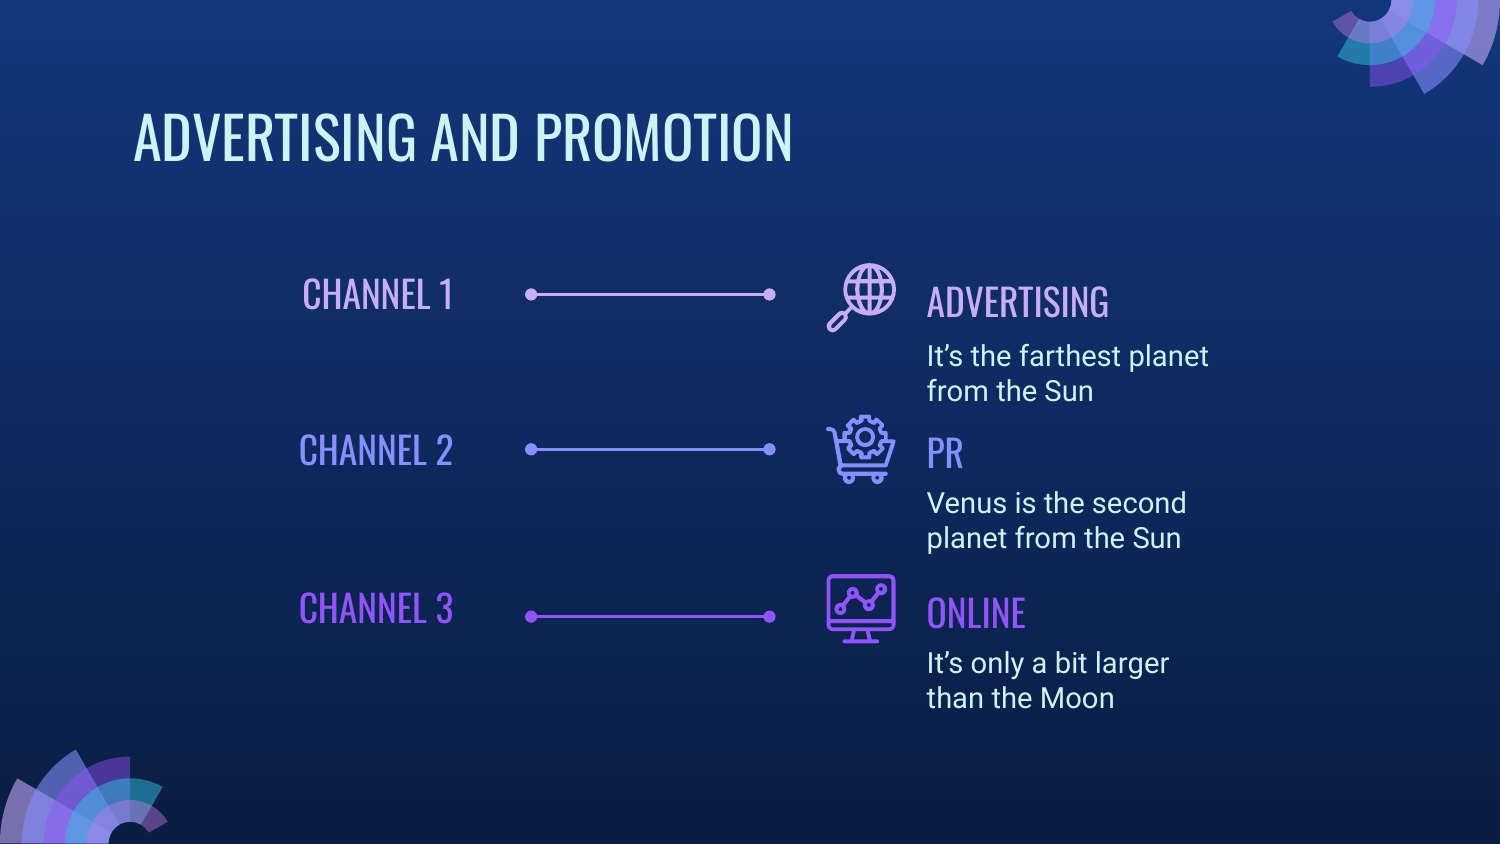

# ADVERTISING AND PROMOTION
CHANNEL 1

ADVERTISING
It’s the farthest planet from the Sun

CHANNEL 2
PR
Venus is the second planet from the Sun

CHANNEL 3
ONLINE
It’s only a bit larger than the Moon